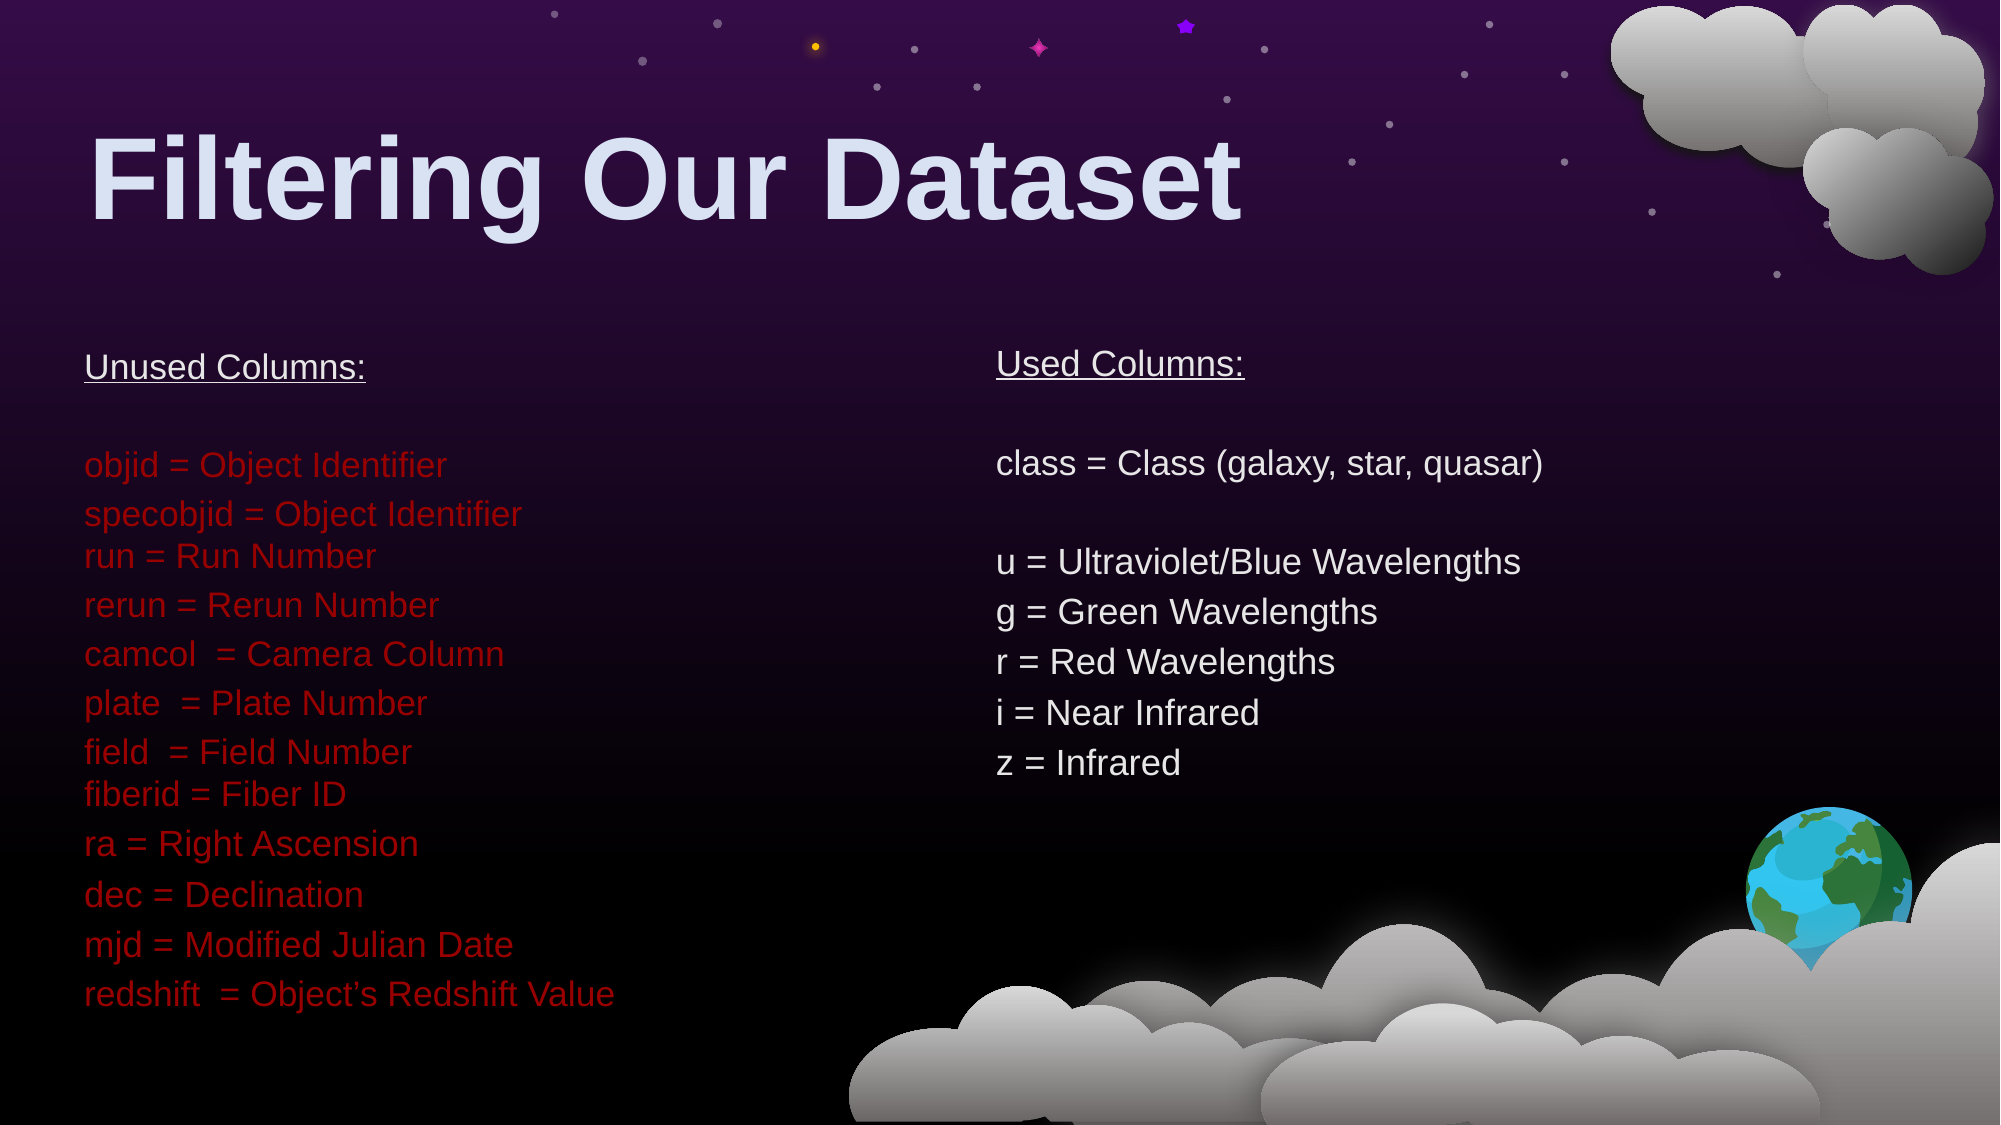

Filtering Our Dataset

Used Columns:

class = Class (galaxy, star, quasar)

u = Ultraviolet/Blue Wavelengths
g = Green Wavelengths
r = Red Wavelengths
i = Near Infrared
z = Infrared
Unused Columns:

objid = Object Identifier
specobjid = Object Identifier
run = Run Number
rerun = Rerun Number
camcol  = Camera Column
plate  = Plate Number
field  = Field Number
fiberid = Fiber ID
ra = Right Ascension
dec = Declination
mjd = Modified Julian Date
redshift  = Object’s Redshift Value